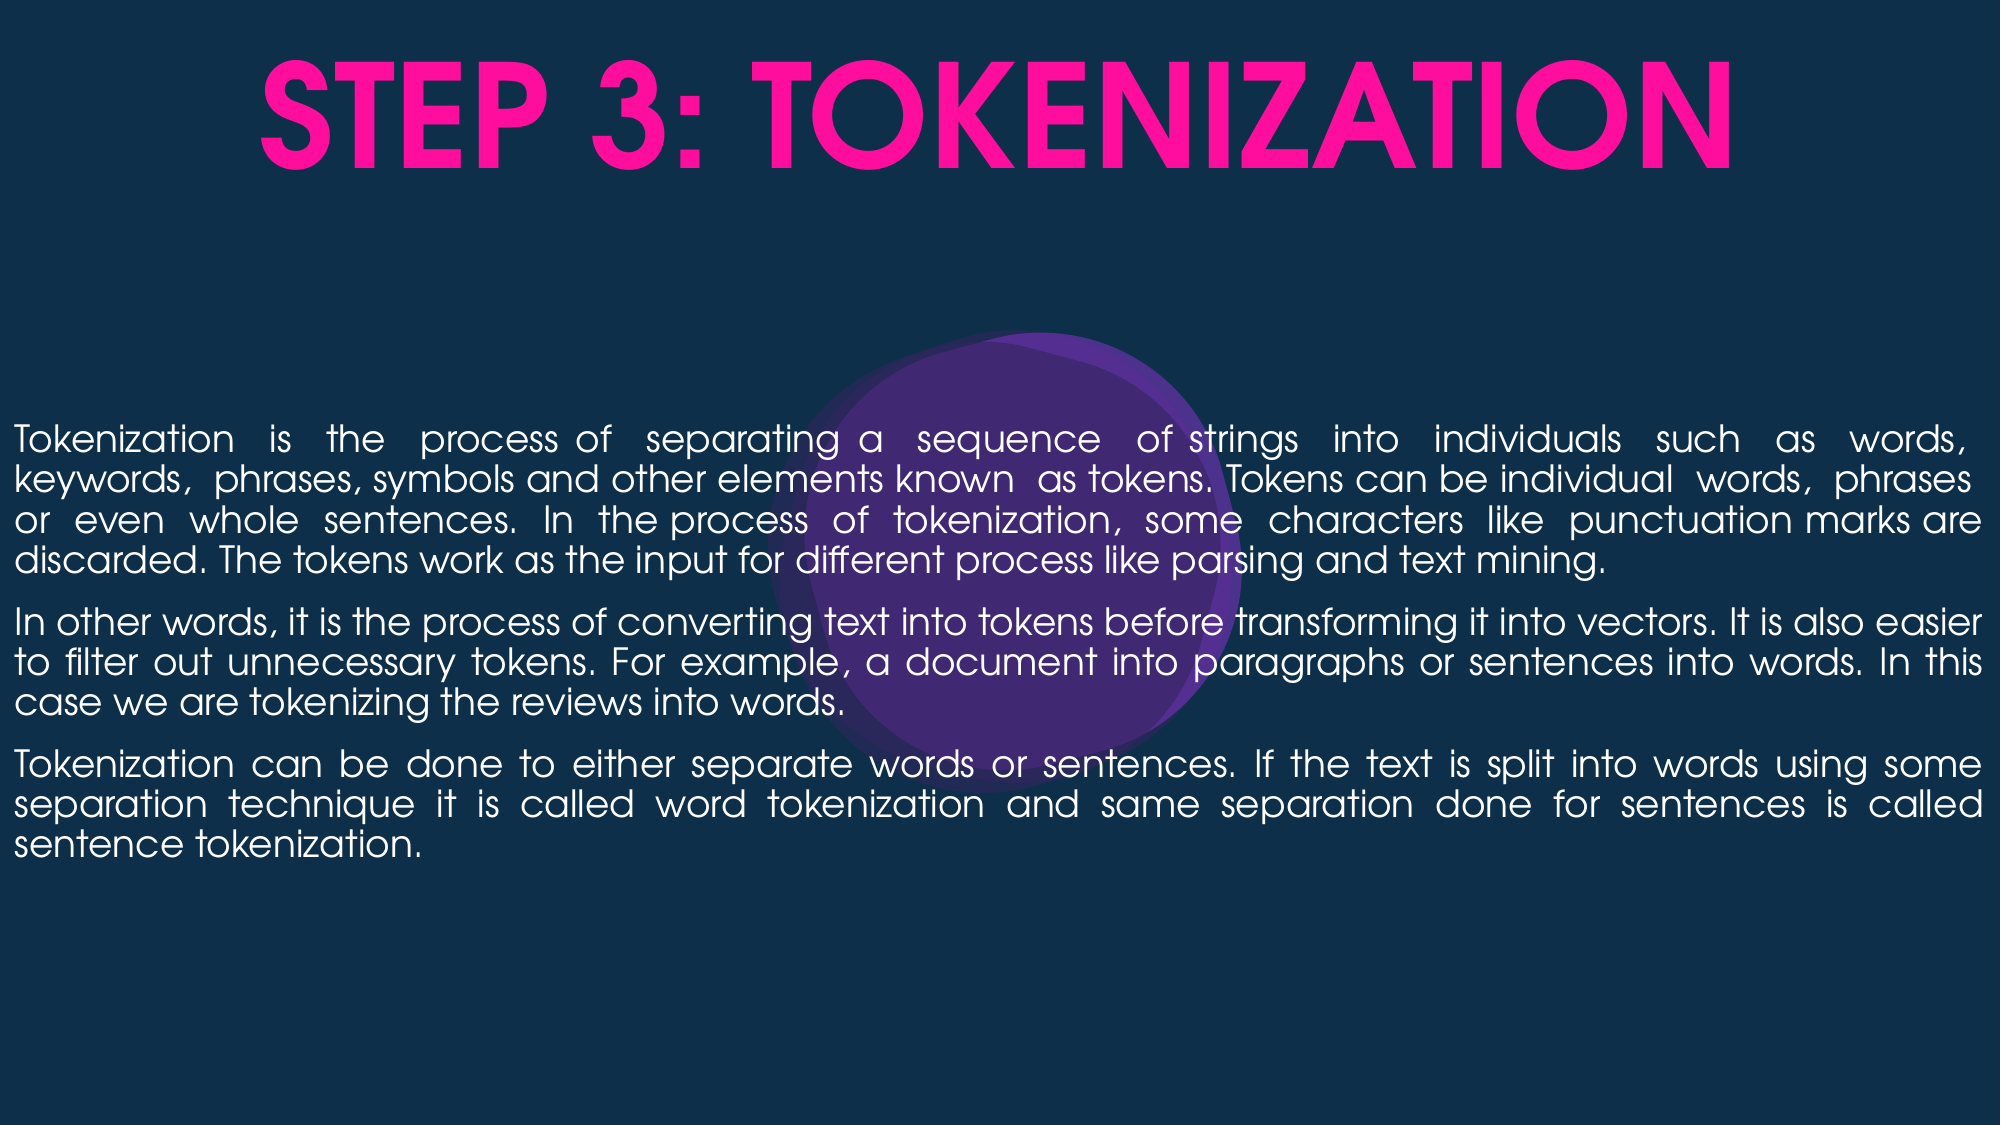

bb

STEP 3: TOKENIZATION

Tokenization  is  the  process of  separating a  sequence  of strings  into  individuals  such  as  words,  keywords,  phrases, symbols and other elements known  as tokens. Tokens can be individual  words,  phrases  or  even  whole  sentences.  In  the process  of  tokenization,  some  characters  like  punctuation marks are discarded. The tokens work as the input for different process like parsing and text mining.
In other words, it is the process of converting text into tokens before transforming it into vectors. It is also easier to filter out unnecessary tokens. For example, a document into paragraphs or sentences into words. In this case we are tokenizing the reviews into words.
Tokenization can be done to either separate words or sentences. If the text is split into words using some separation technique it is called word tokenization and same separation done for sentences is called sentence tokenization.
https://www.pexels.com/photo/ocean-water-wave-photo-1295138/
aa